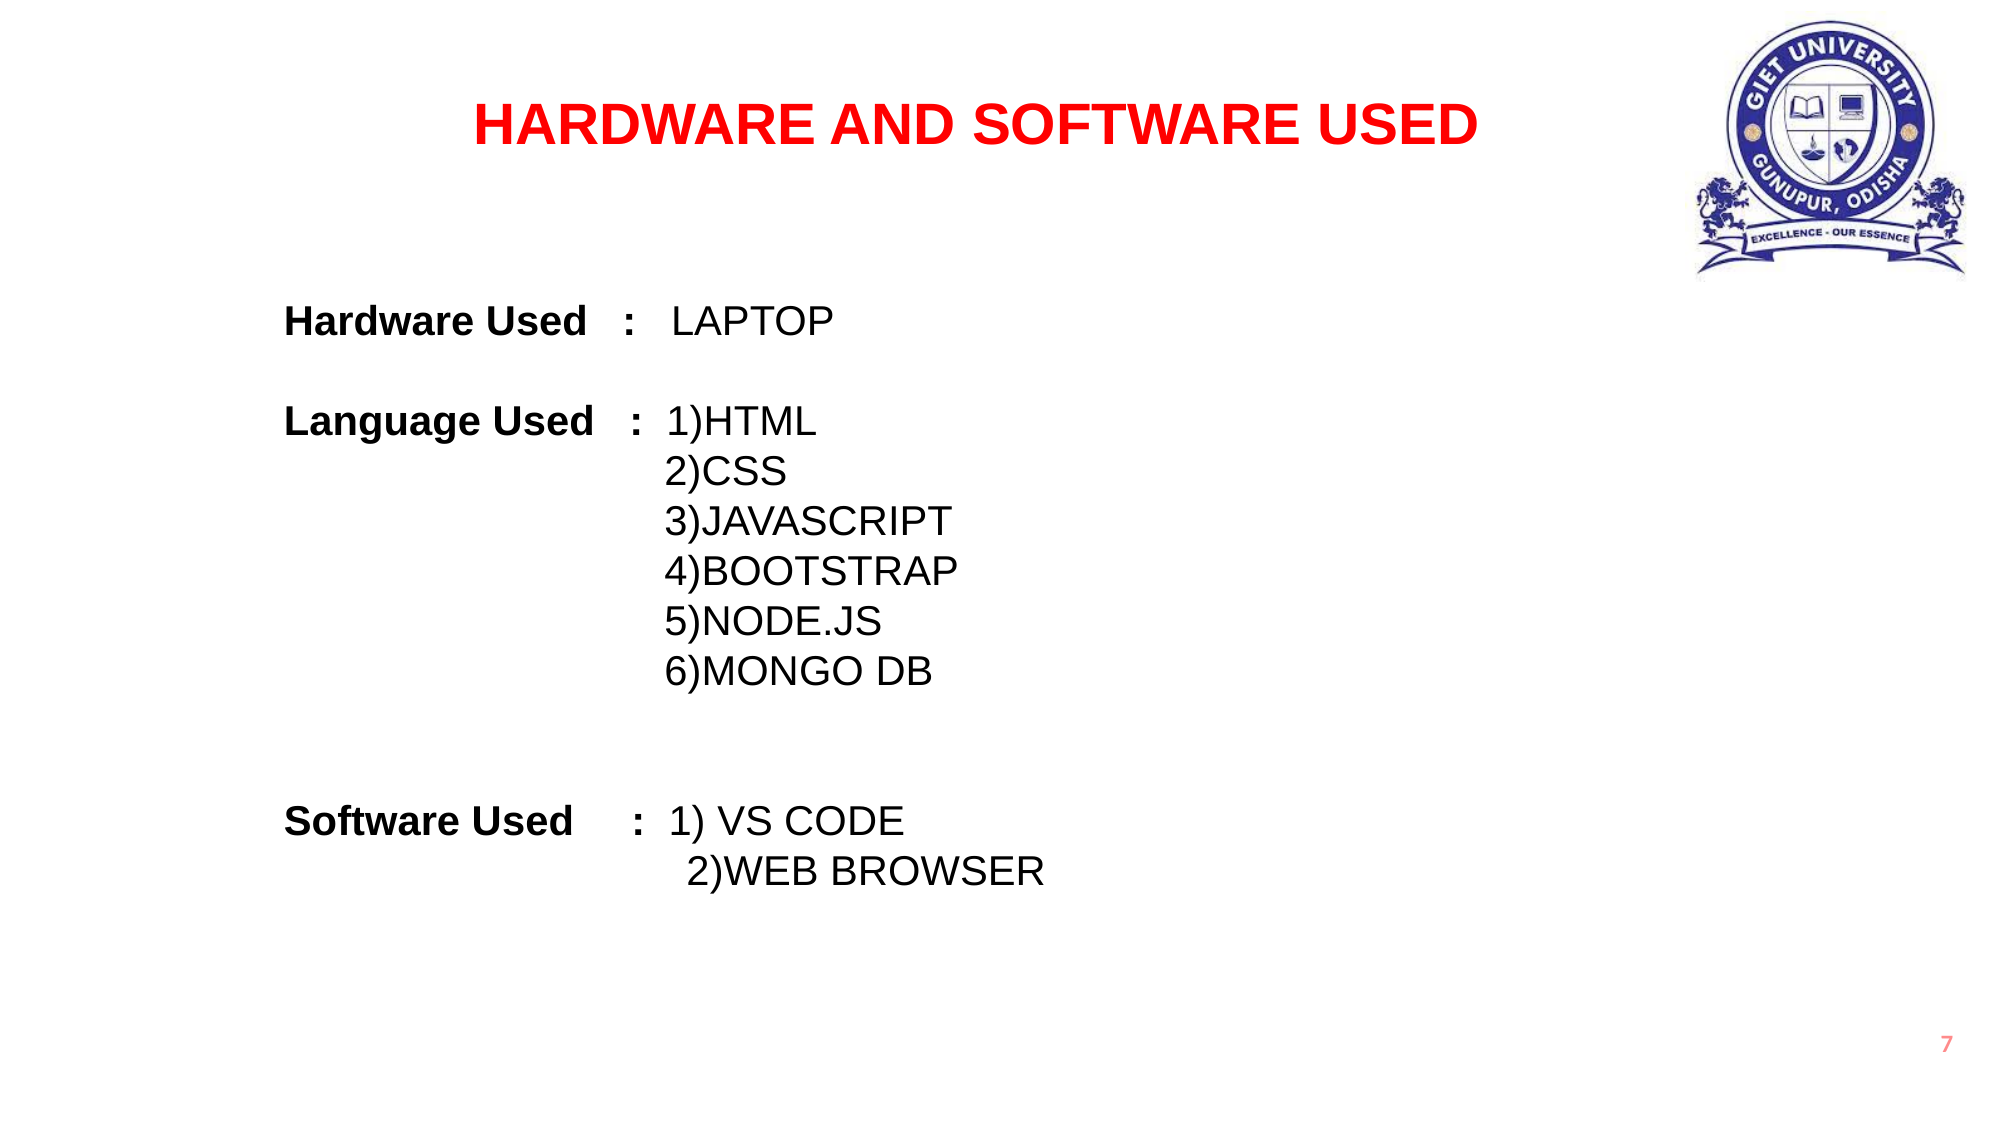

HARDWARE AND SOFTWARE USED
Hardware Used   :   LAPTOP

Language Used   :  1)HTML
 		       2)CSS
		       3)JAVASCRIPT
		       4)BOOTSTRAP
		       5)NODE.JS
		       6)MONGO DB

Software Used     :  1) VS CODE
                                   2)WEB BROWSER

7